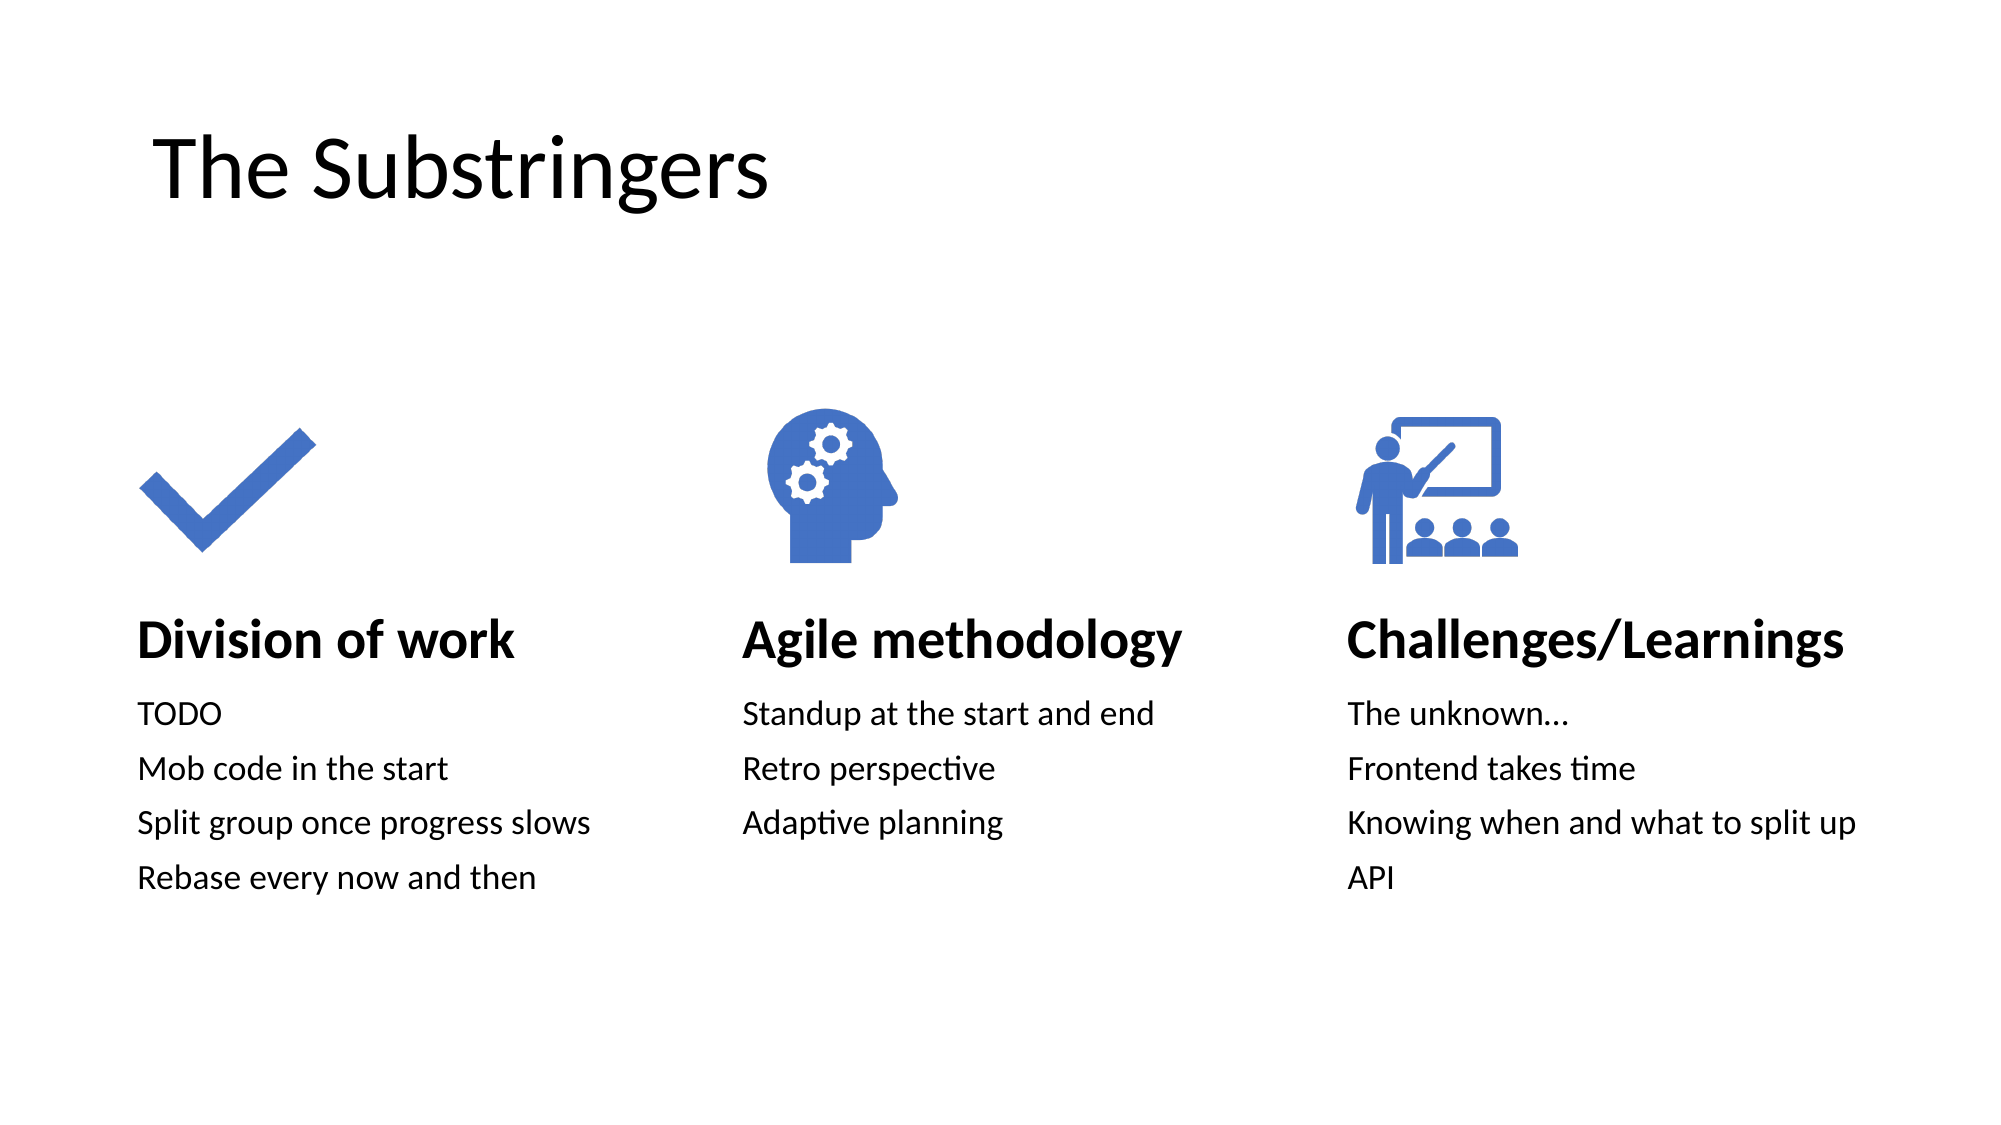

# The Substringers
Division of work
TODO
Mob code in the start
Split group once progress slows
Rebase every now and then
Agile methodology
Standup at the start and end
Retro perspective
Adaptive planning
Challenges/Learnings
The unknown…
Frontend takes time
Knowing when and what to split up
API